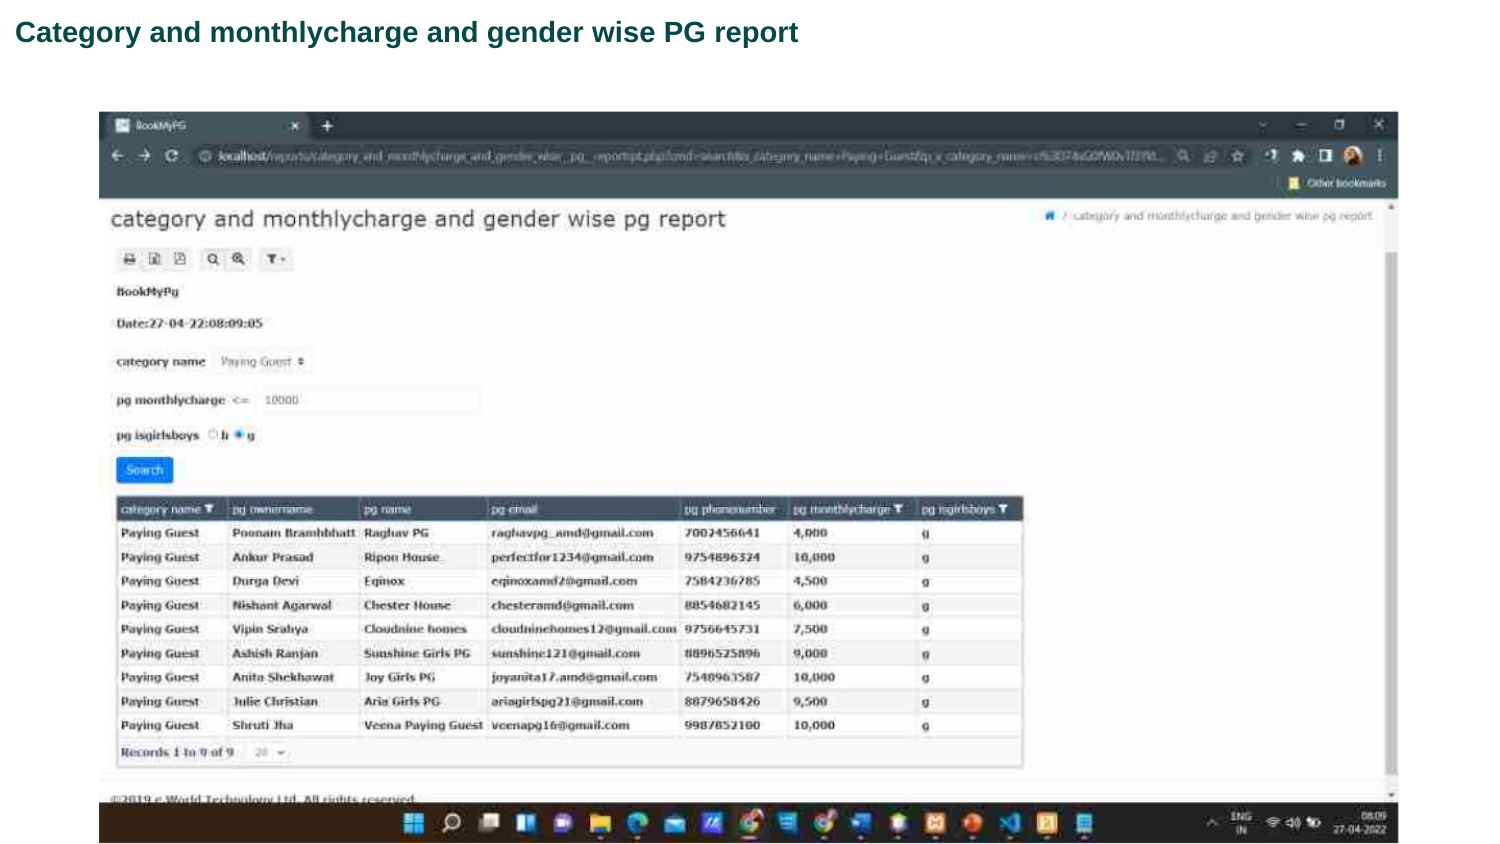

Category and monthlycharge and gender wise PG report